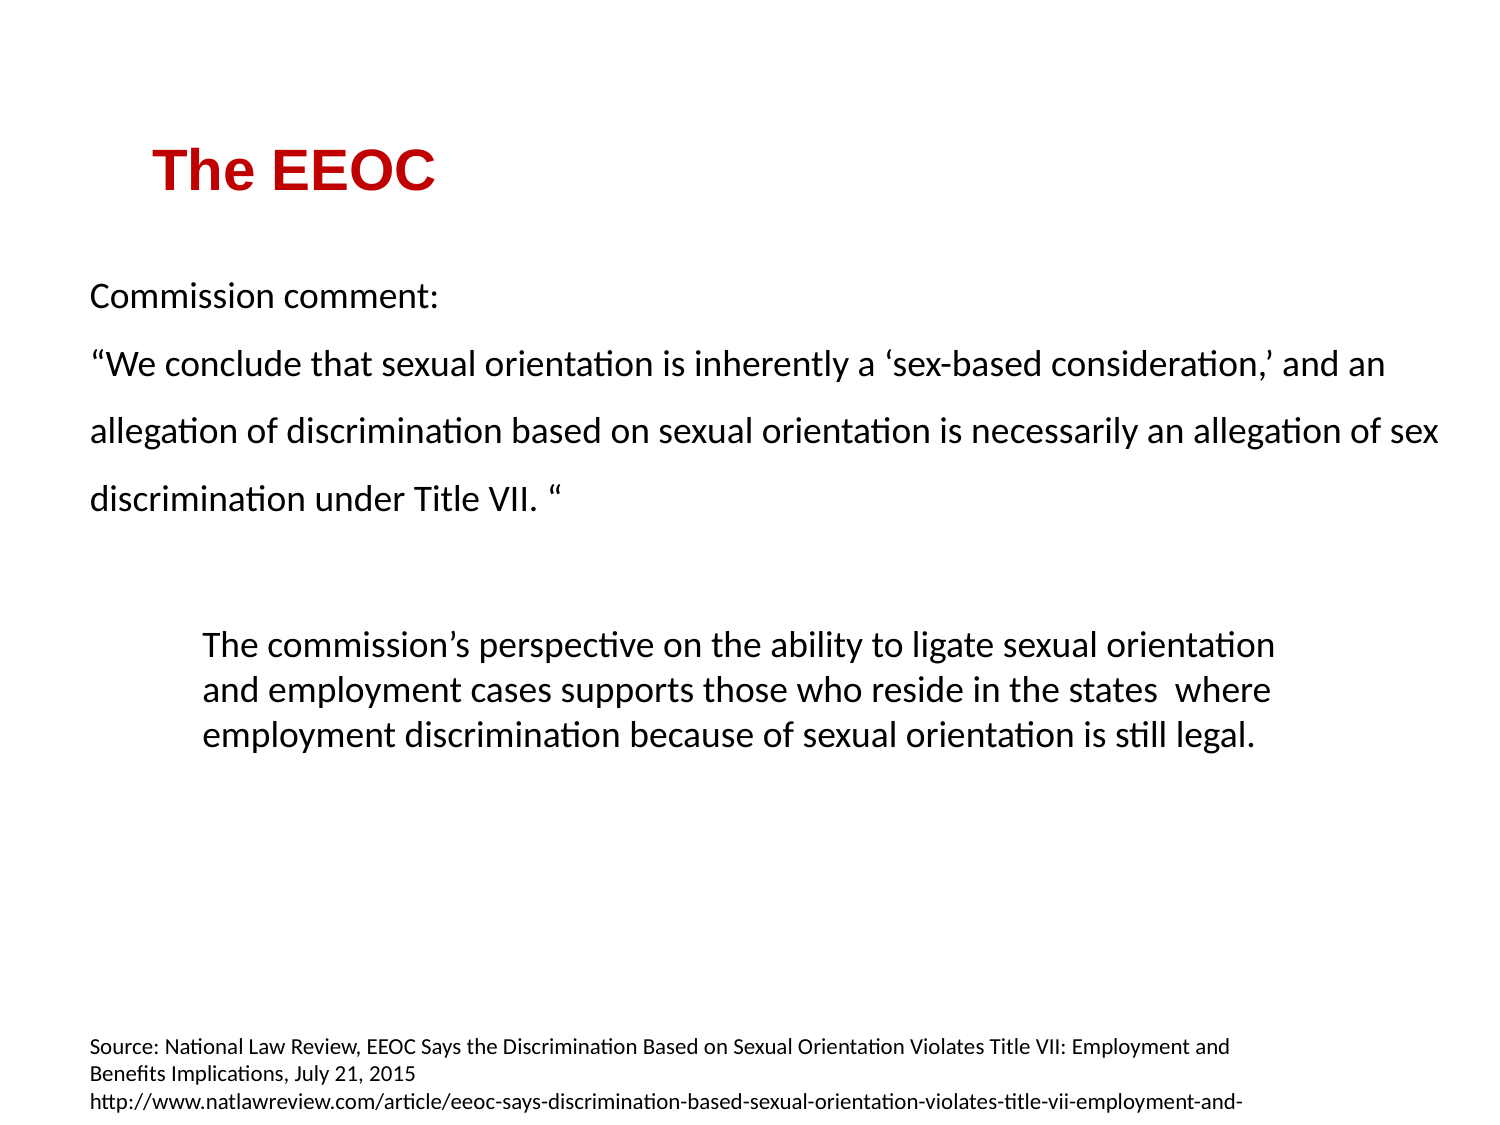

The EEOC
Commission comment:
“We conclude that sexual orientation is inherently a ‘sex-based consideration,’ and an allegation of discrimination based on sexual orientation is necessarily an allegation of sex discrimination under Title VII. “
The commission’s perspective on the ability to ligate sexual orientation and employment cases supports those who reside in the states  where employment discrimination because of sexual orientation is still legal.

Source: National Law Review, EEOC Says the Discrimination Based on Sexual Orientation Violates Title VII: Employment and Benefits Implications, July 21, 2015
http://www.natlawreview.com/article/eeoc-says-discrimination-based-sexual-orientation-violates-title-vii-employment-and-